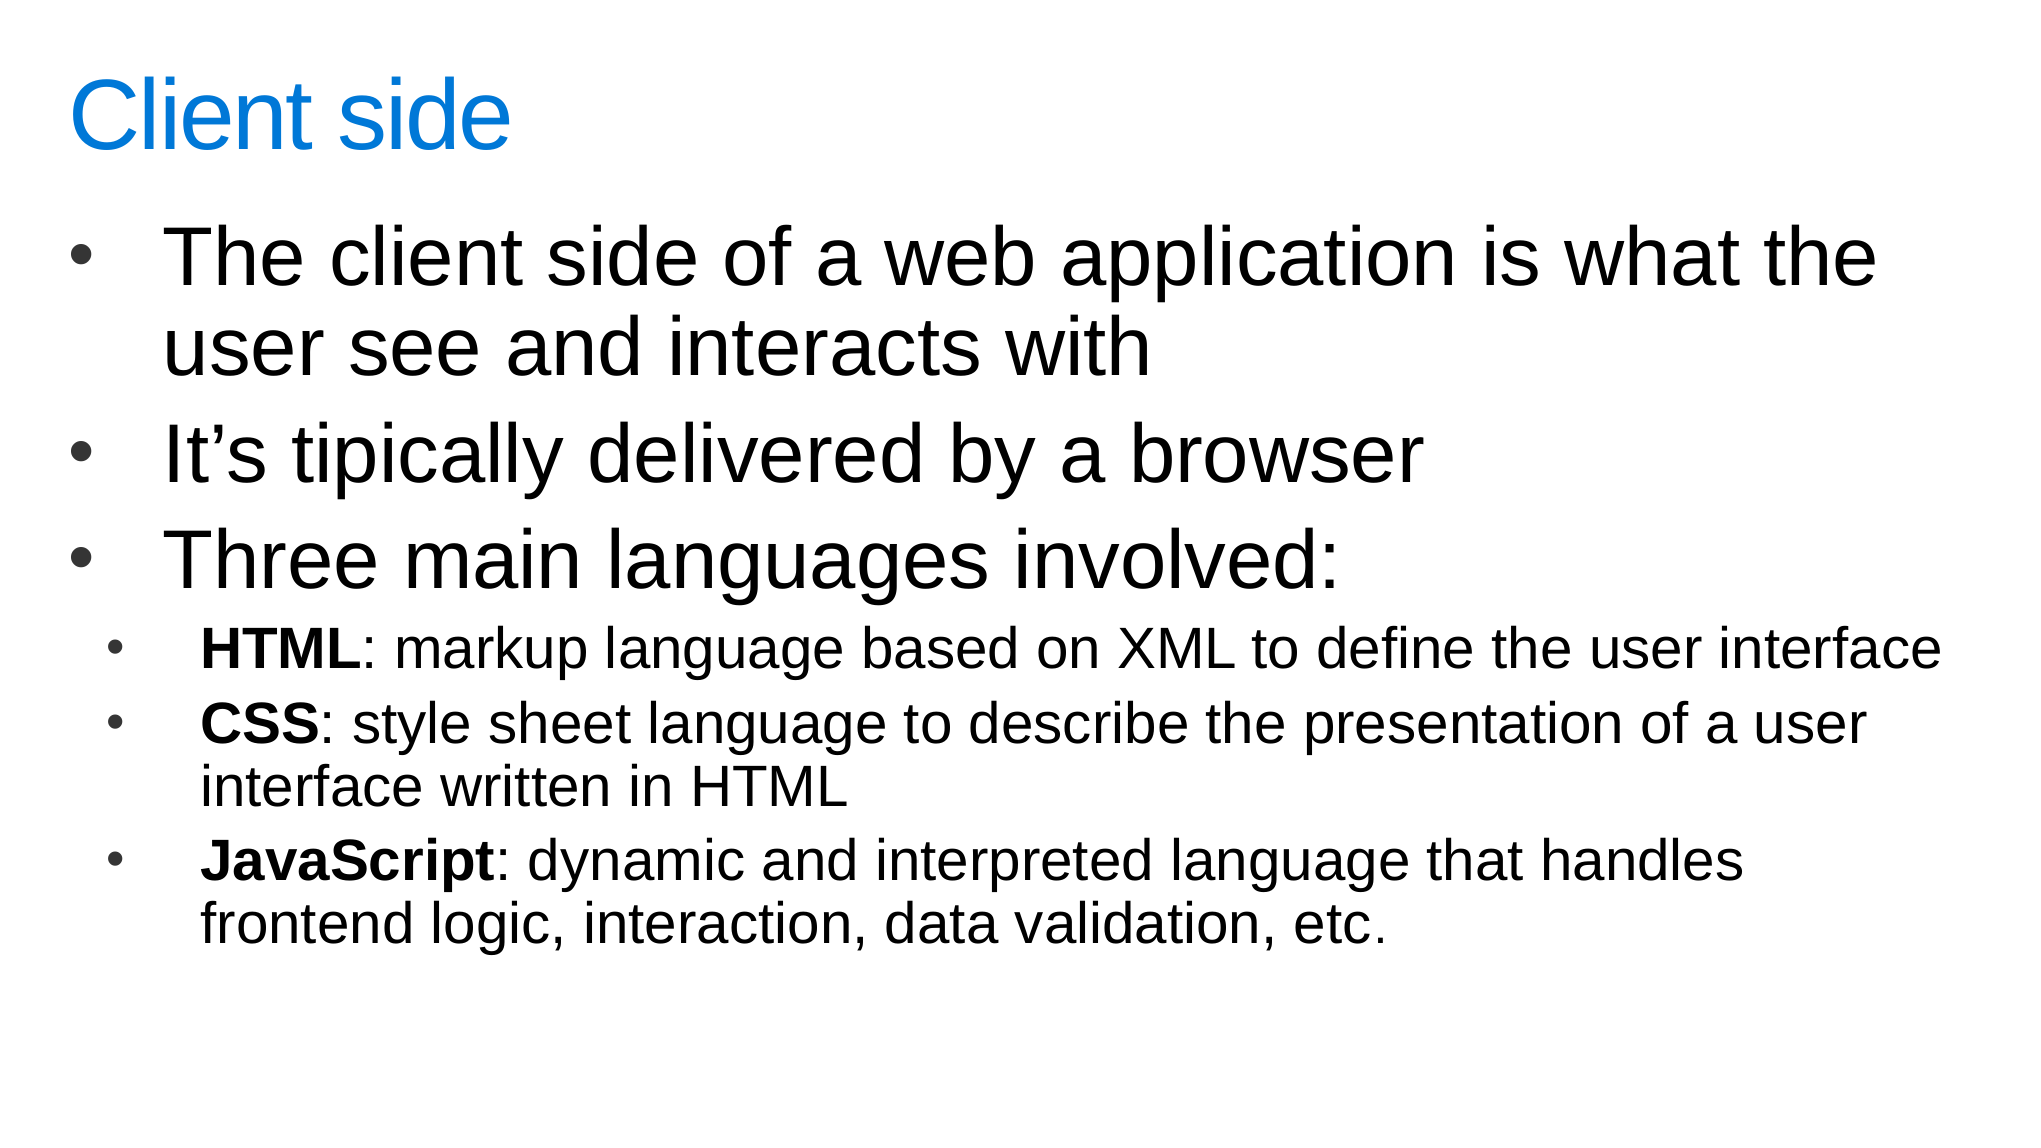

# Client side
The client side of a web application is what the user see and interacts with
It’s tipically delivered by a browser
Three main languages involved:
HTML: markup language based on XML to define the user interface
CSS: style sheet language to describe the presentation of a user interface written in HTML
JavaScript: dynamic and interpreted language that handles frontend logic, interaction, data validation, etc.